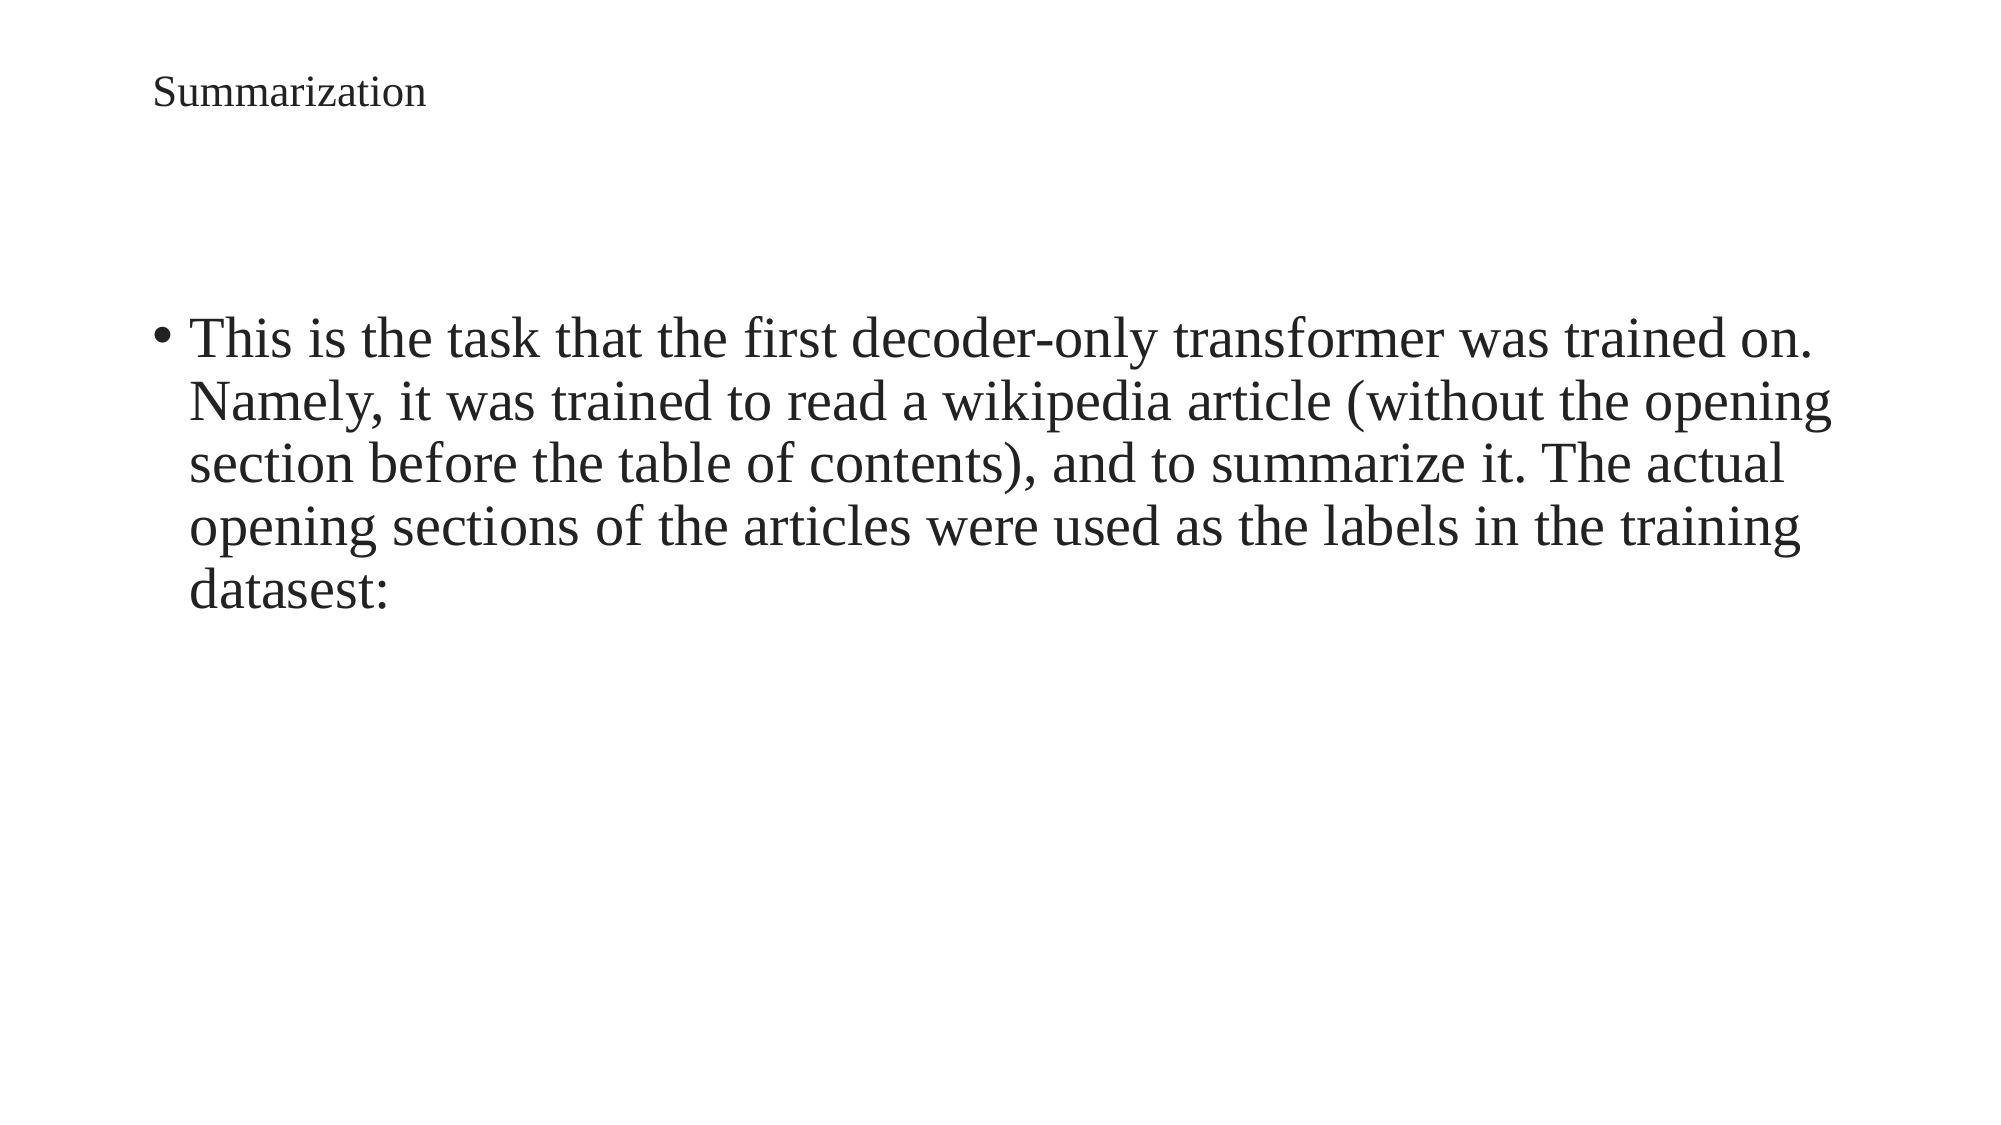

# Summarization
This is the task that the first decoder-only transformer was trained on. Namely, it was trained to read a wikipedia article (without the opening section before the table of contents), and to summarize it. The actual opening sections of the articles were used as the labels in the training datasest: